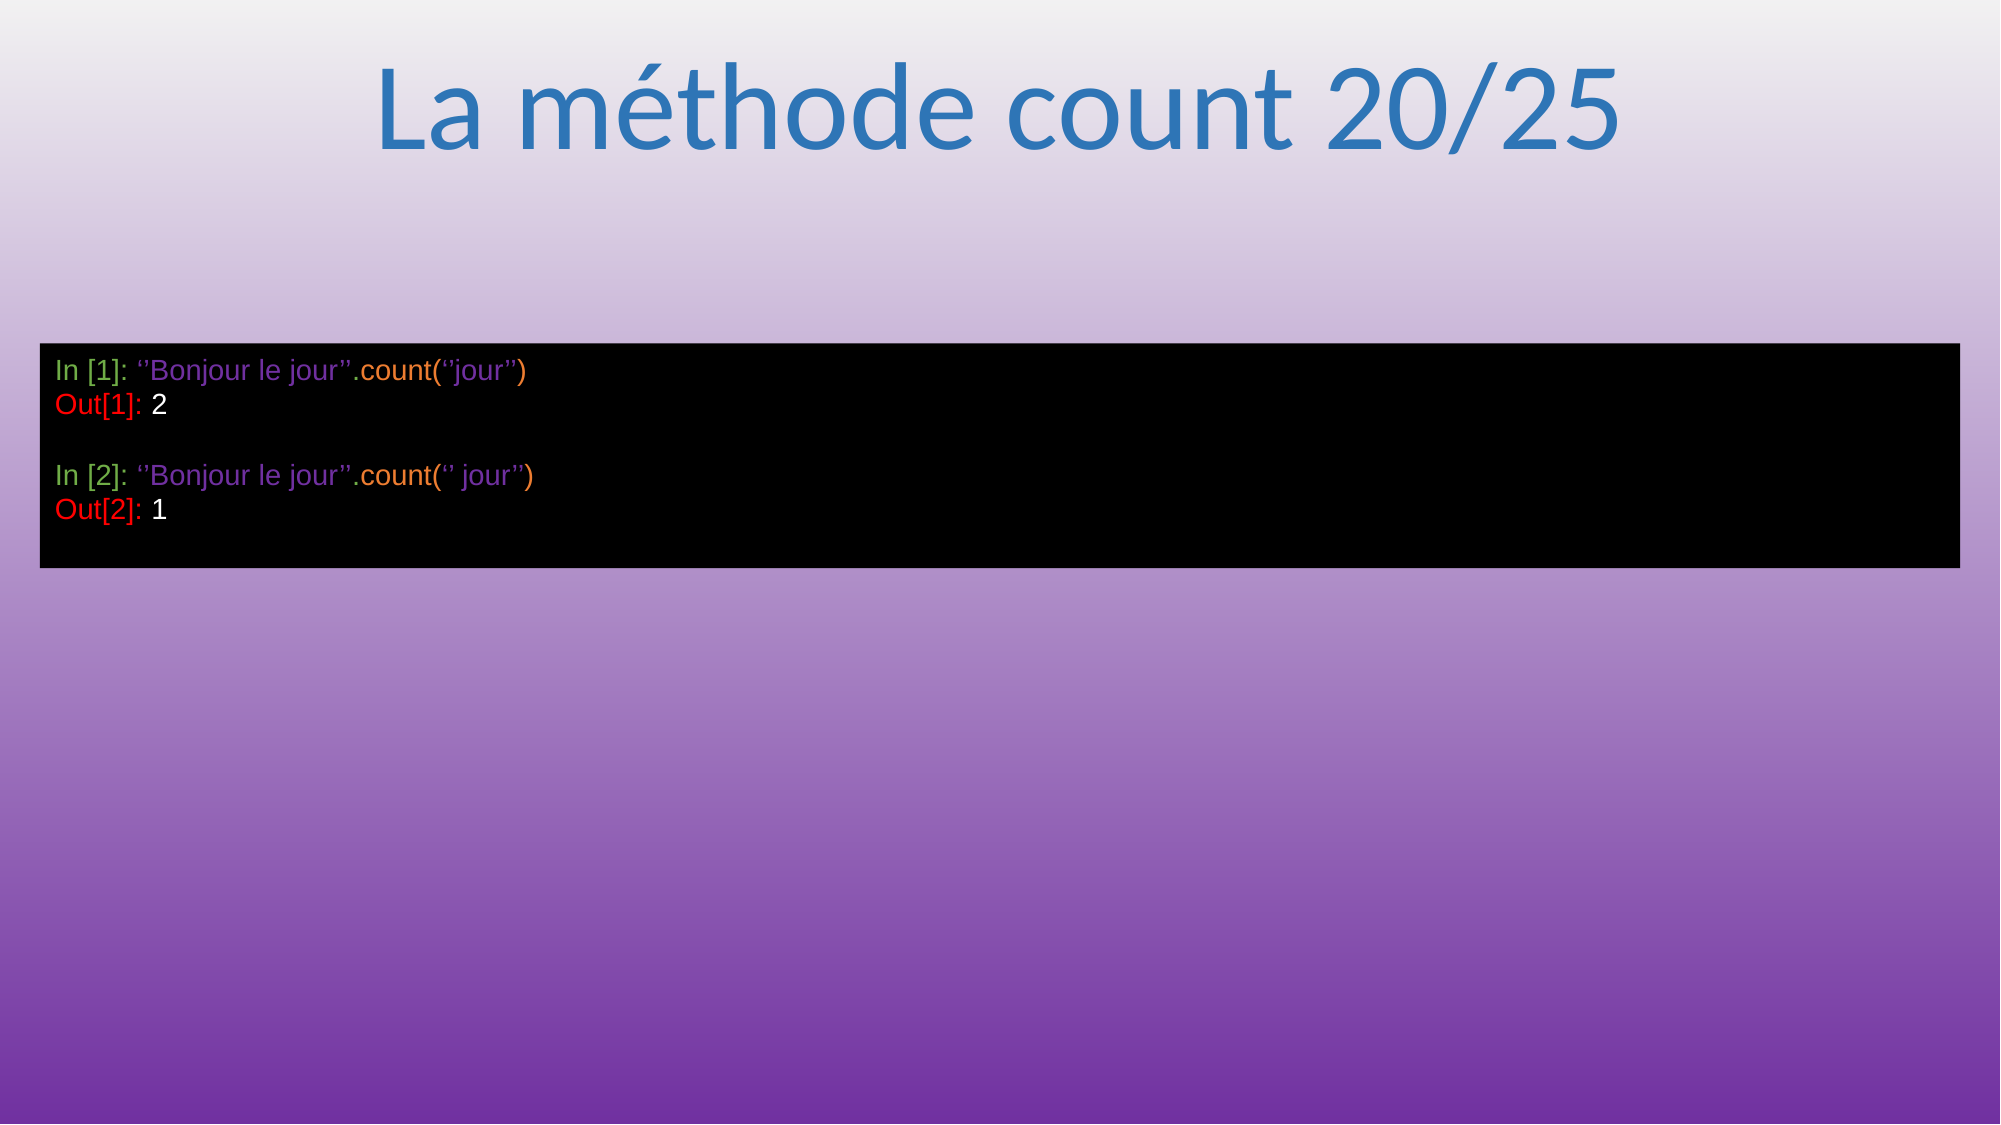

# La méthode count 20/25

In [1]: ‘’Bonjour le jour’’.count(‘’jour’’)
Out[1]: 2

In [2]: ‘’Bonjour le jour’’.count(‘’ jour’’)
Out[2]: 1

66